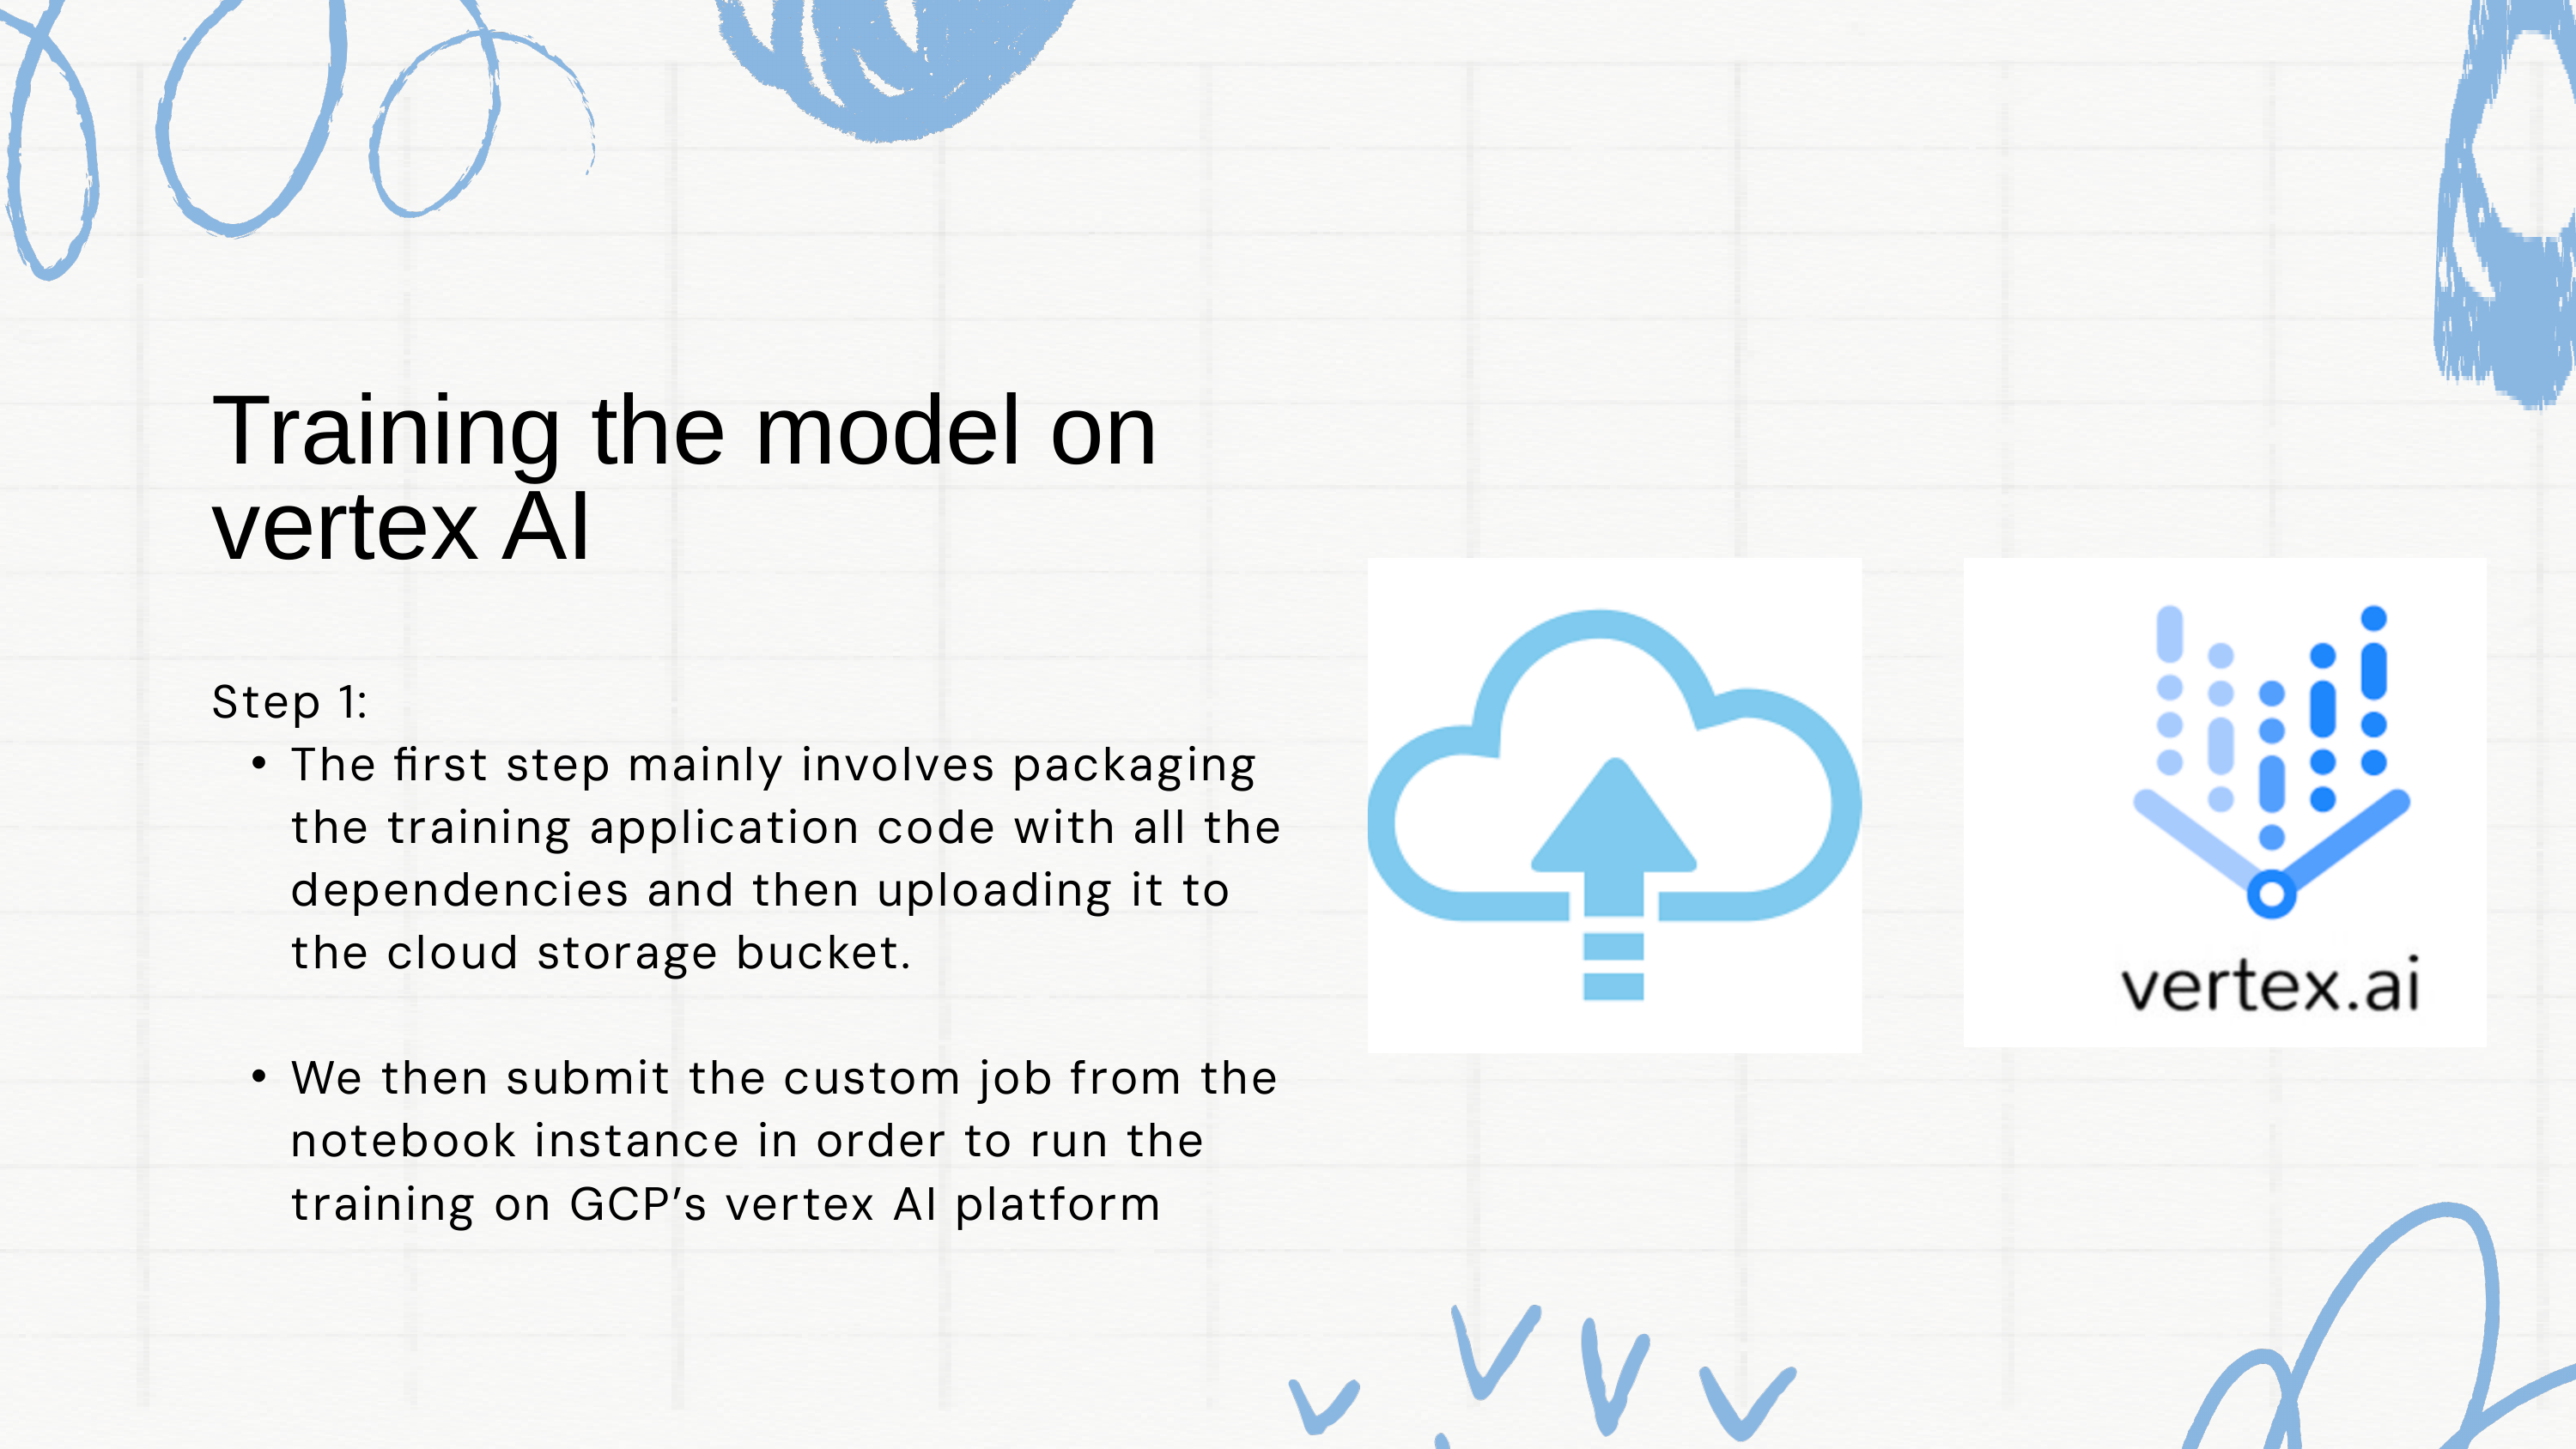

Training the model on vertex AI

Step 1:
The first step mainly involves packaging the training application code with all the dependencies and then uploading it to the cloud storage bucket.

We then submit the custom job from the notebook instance in order to run the training on GCP’s vertex AI platform